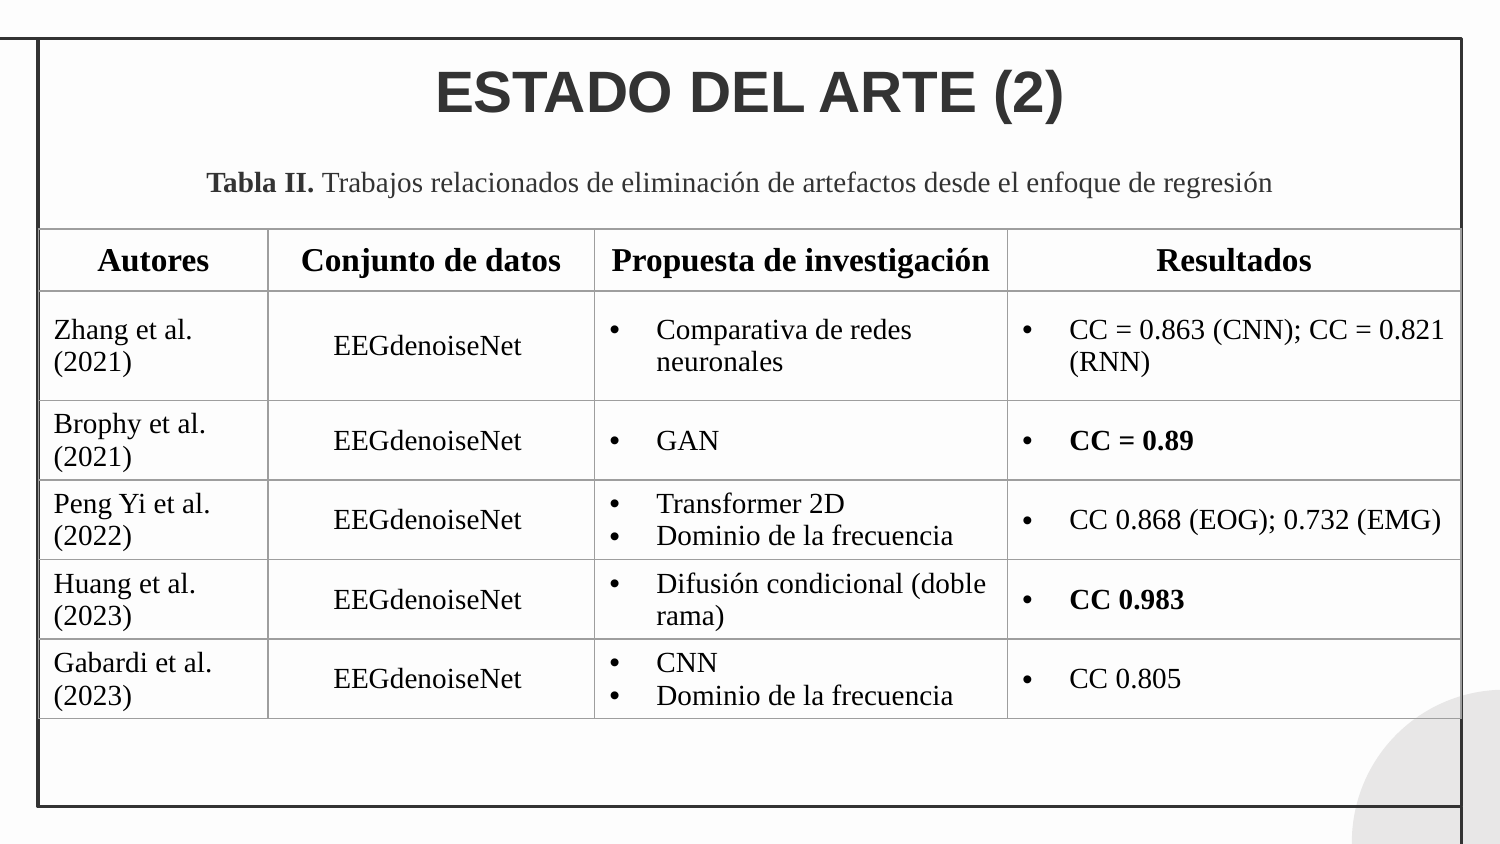

# ESTADO DEL ARTE (2)
Tabla II. Trabajos relacionados de eliminación de artefactos desde el enfoque de regresión
| Autores | Conjunto de datos | Propuesta de investigación | Resultados |
| --- | --- | --- | --- |
| Zhang et al. (2021) | EEGdenoiseNet | Comparativa de redes neuronales | CC = 0.863 (CNN); CC = 0.821 (RNN) |
| Brophy et al. (2021) | EEGdenoiseNet | GAN | CC = 0.89 |
| Peng Yi et al. (2022) | EEGdenoiseNet | Transformer 2D Dominio de la frecuencia | CC 0.868 (EOG); 0.732 (EMG) |
| Huang et al. (2023) | EEGdenoiseNet | Difusión condicional (doble rama) | CC 0.983 |
| Gabardi et al. (2023) | EEGdenoiseNet | CNN Dominio de la frecuencia | CC 0.805 |